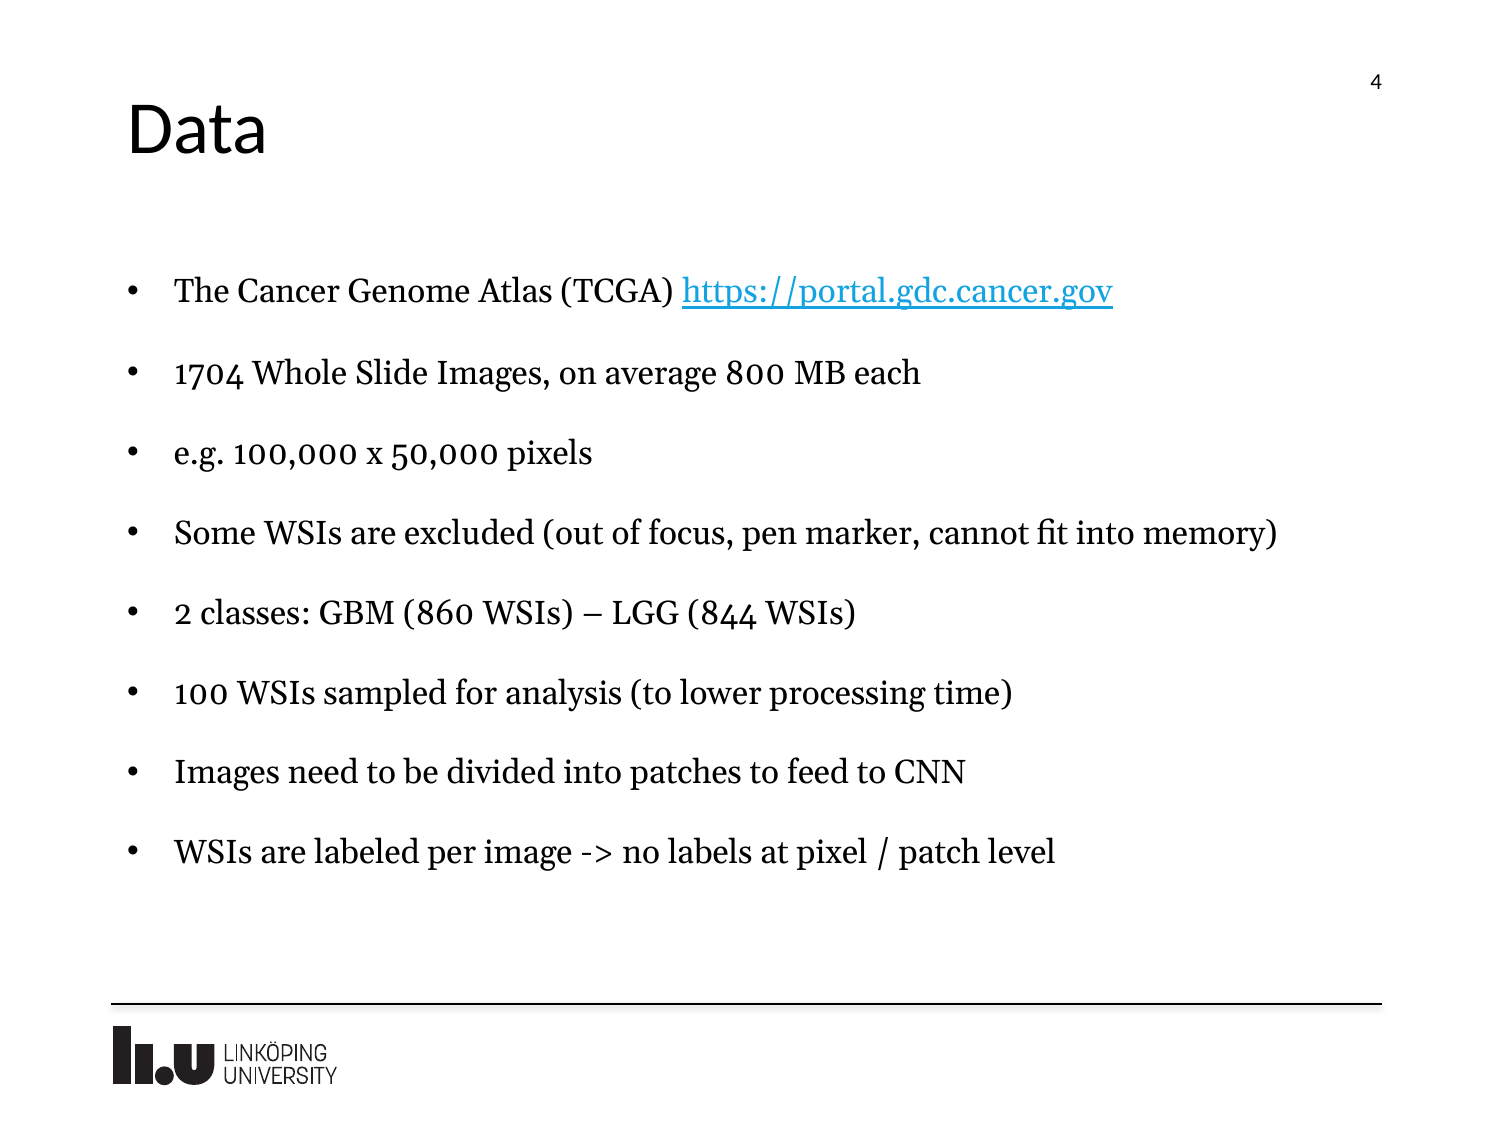

4
# Data
The Cancer Genome Atlas (TCGA) https://portal.gdc.cancer.gov
1704 Whole Slide Images, on average 800 MB each
e.g. 100,000 x 50,000 pixels
Some WSIs are excluded (out of focus, pen marker, cannot fit into memory)
2 classes: GBM (860 WSIs) – LGG (844 WSIs)
100 WSIs sampled for analysis (to lower processing time)
Images need to be divided into patches to feed to CNN
WSIs are labeled per image -> no labels at pixel / patch level